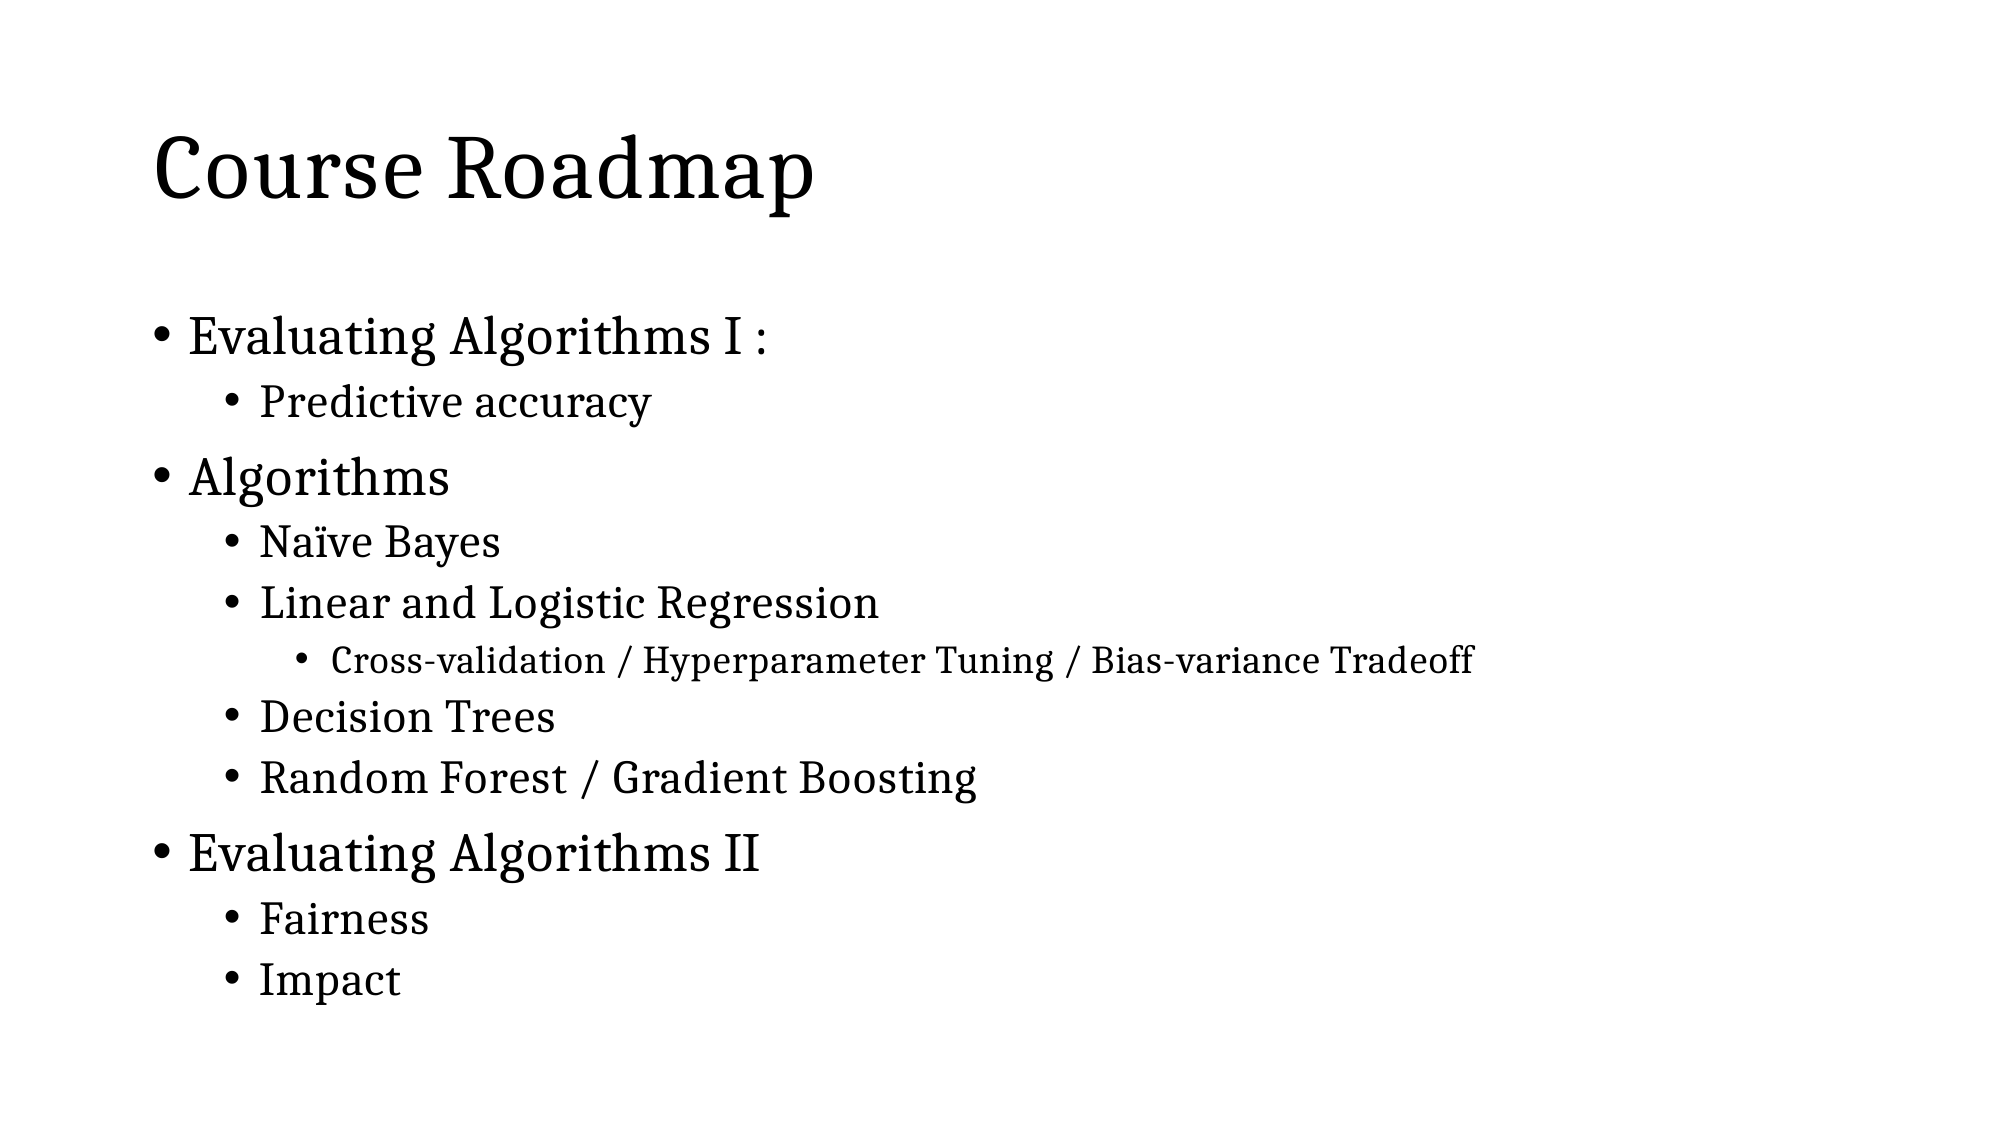

# Course Roadmap
Evaluating Algorithms I :
Predictive accuracy
Algorithms
Naïve Bayes
Linear and Logistic Regression
Cross-validation / Hyperparameter Tuning / Bias-variance Tradeoff
Decision Trees
Random Forest / Gradient Boosting
Evaluating Algorithms II
Fairness
Impact